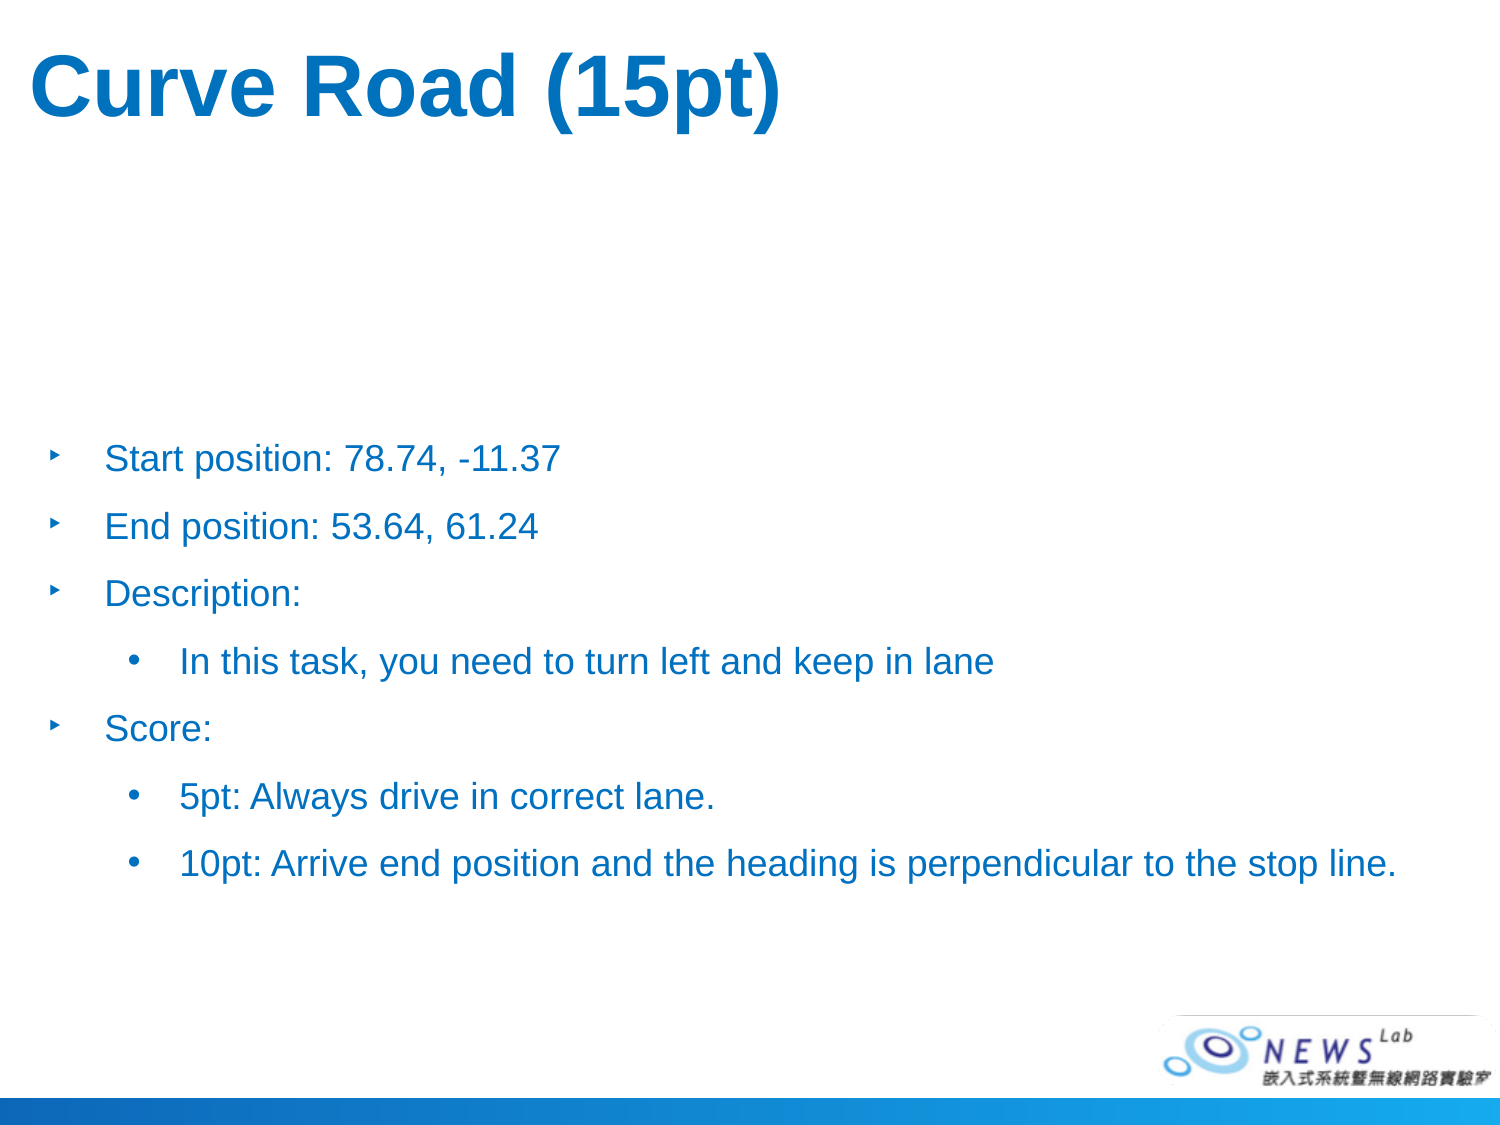

# Curve Road (15pt)

Start position: 78.74, -11.37
End position: 53.64, 61.24
Description:
In this task, you need to turn left and keep in lane
Score:
5pt: Always drive in correct lane.
10pt: Arrive end position and the heading is perpendicular to the stop line.